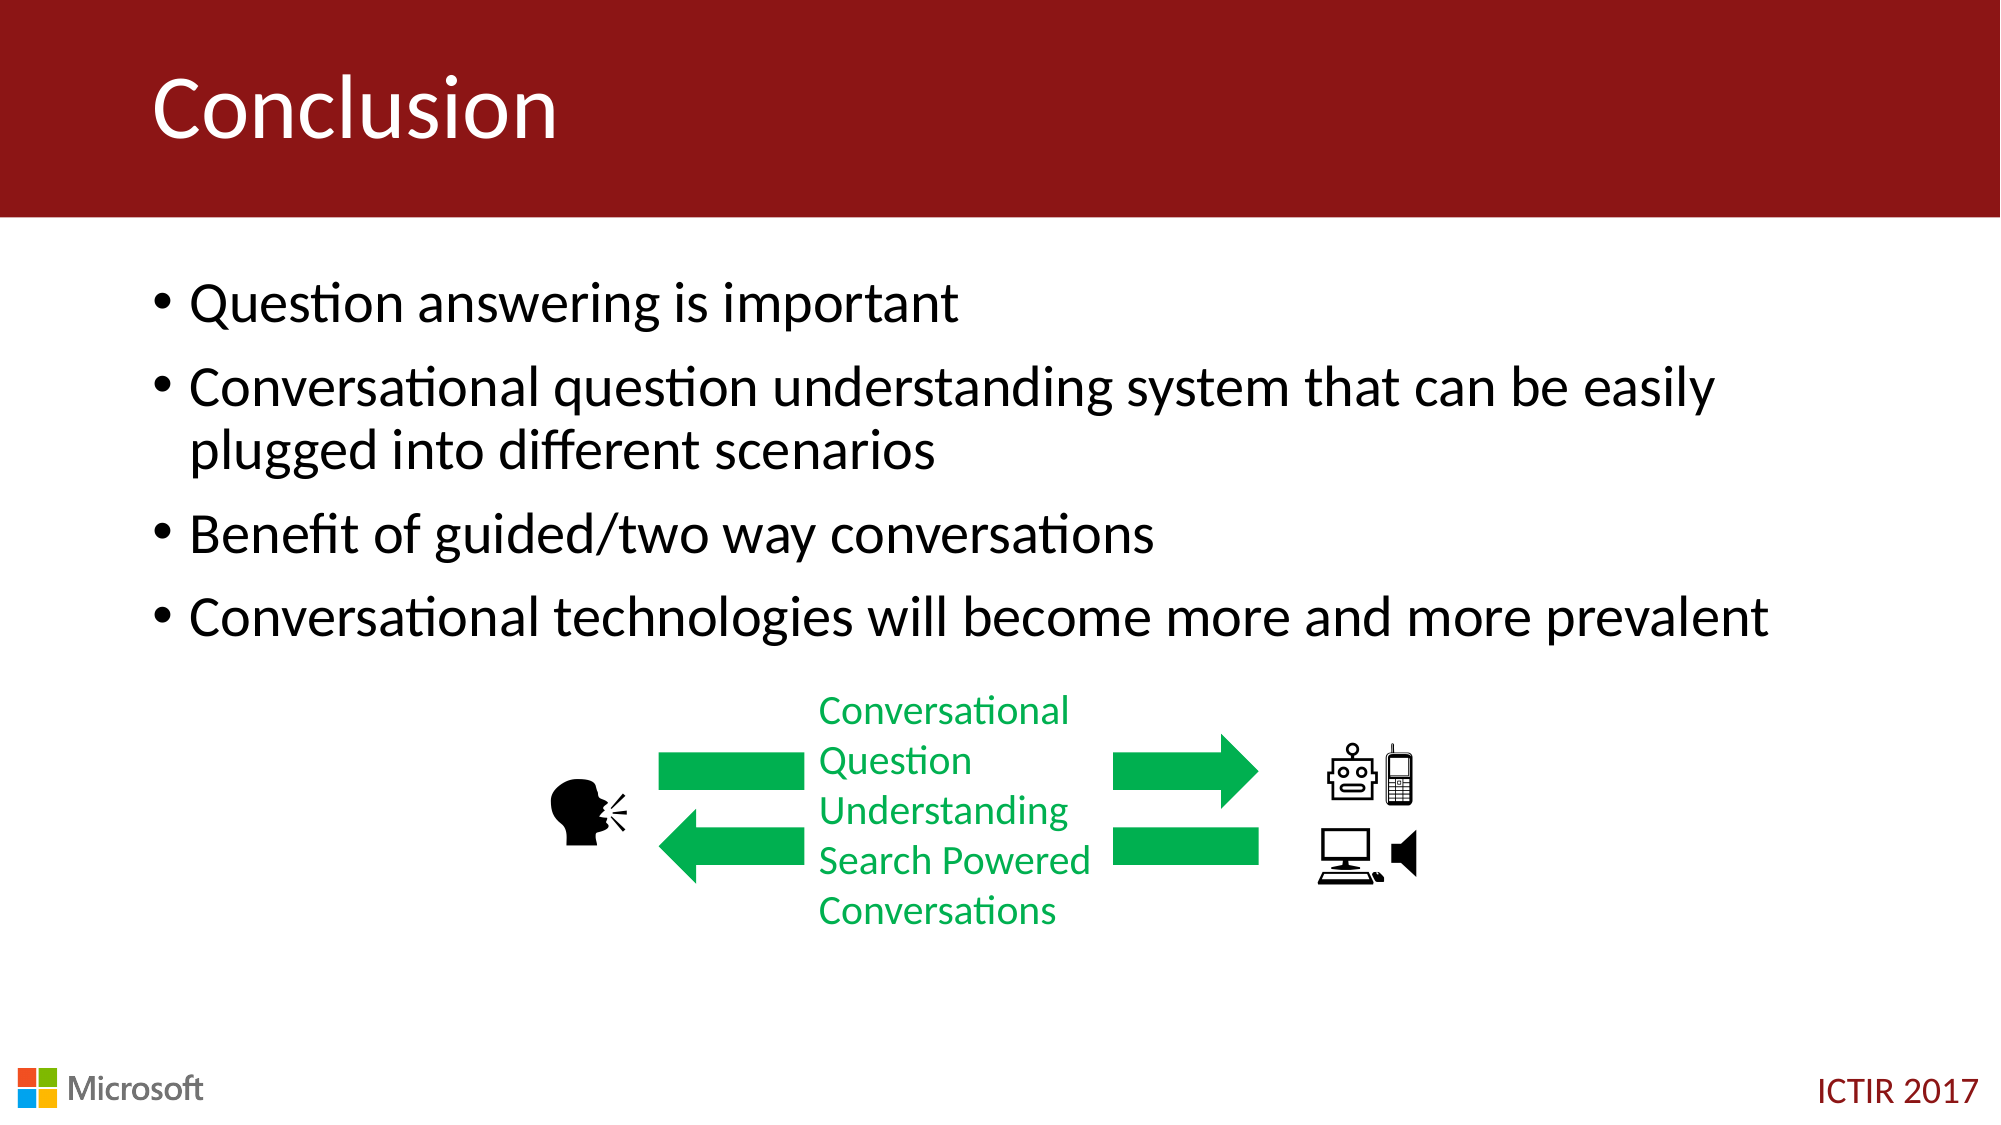

# Conclusion
Question answering is important
Conversational question understanding system that can be easily plugged into different scenarios
Benefit of guided/two way conversations
Conversational technologies will become more and more prevalent

Conversational Question Understanding
Search Powered Conversations
🤖📱
💻🔈

🗣